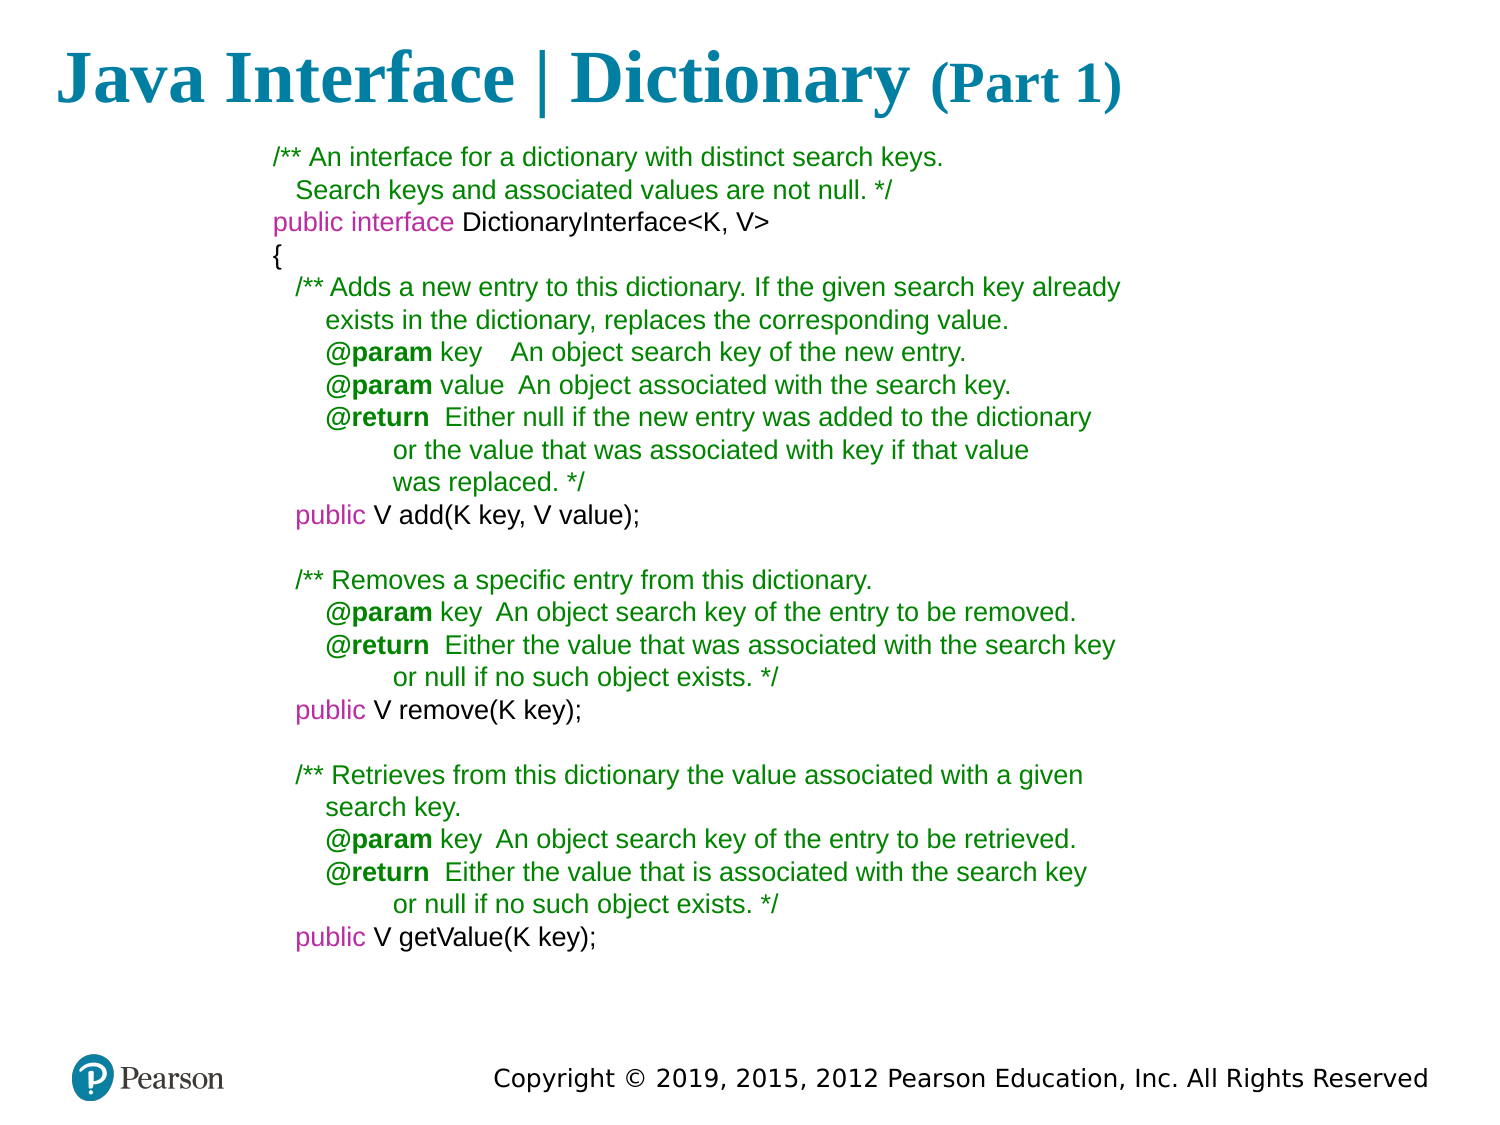

# Java Interface | Dictionary (Part 1)
/** An interface for a dictionary with distinct search keys.
   Search keys and associated values are not null. */
public interface DictionaryInterface<K, V>
{
   /** Adds a new entry to this dictionary. If the given search key already
       exists in the dictionary, replaces the corresponding value.
       @param key    An object search key of the new entry.
       @param value  An object associated with the search key.
       @return  Either null if the new entry was added to the dictionary
                or the value that was associated with key if that value
                was replaced. */
   public V add(K key, V value);

   /** Removes a specific entry from this dictionary.
       @param key  An object search key of the entry to be removed.
       @return  Either the value that was associated with the search key
                or null if no such object exists. */
   public V remove(K key);

   /** Retrieves from this dictionary the value associated with a given
       search key.
       @param key  An object search key of the entry to be retrieved.
       @return  Either the value that is associated with the search key
                or null if no such object exists. */
   public V getValue(K key);